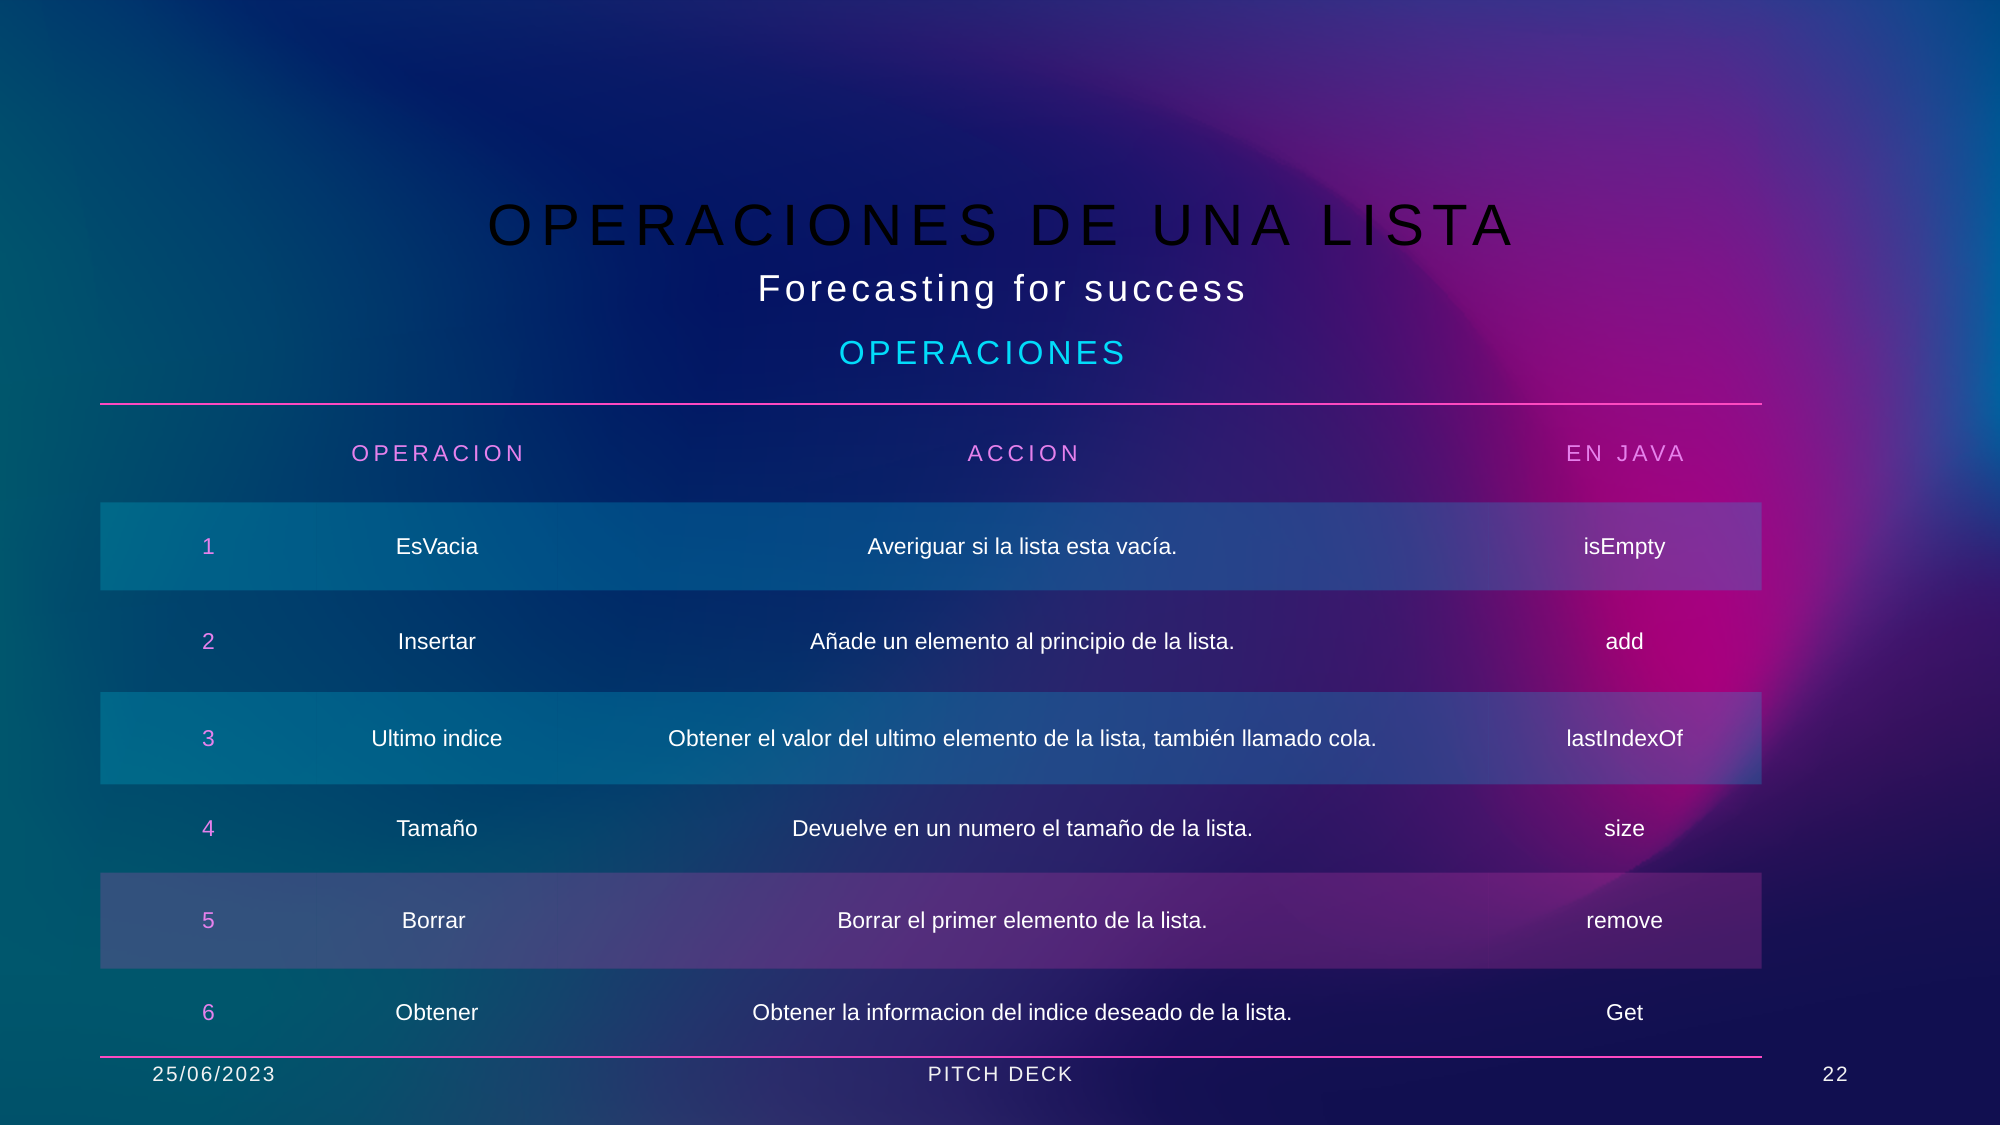

# Operaciones DE una lista
Forecasting for success​
OPERACIONES
|  | Operacion | Accion | En JAVA |
| --- | --- | --- | --- |
| 1​ | EsVacia​ | Averiguar si la lista esta vacía. | isEmpty |
| 2​ | Insertar​ | Añade un elemento al principio de la lista.​ | add​ |
| 3​ | Ultimo indice | Obtener el valor del ultimo elemento de la lista, también llamado cola. | lastIndexOf |
| 4​ | Tamaño​ | Devuelve en un numero el tamaño de la lista.​ | size |
| 5 | Borrar | Borrar el primer elemento de la lista. | remove |
| 6 | Obtener | Obtener la informacion del indice deseado de la lista. | Get |
25/06/2023
PITCH DECK
22